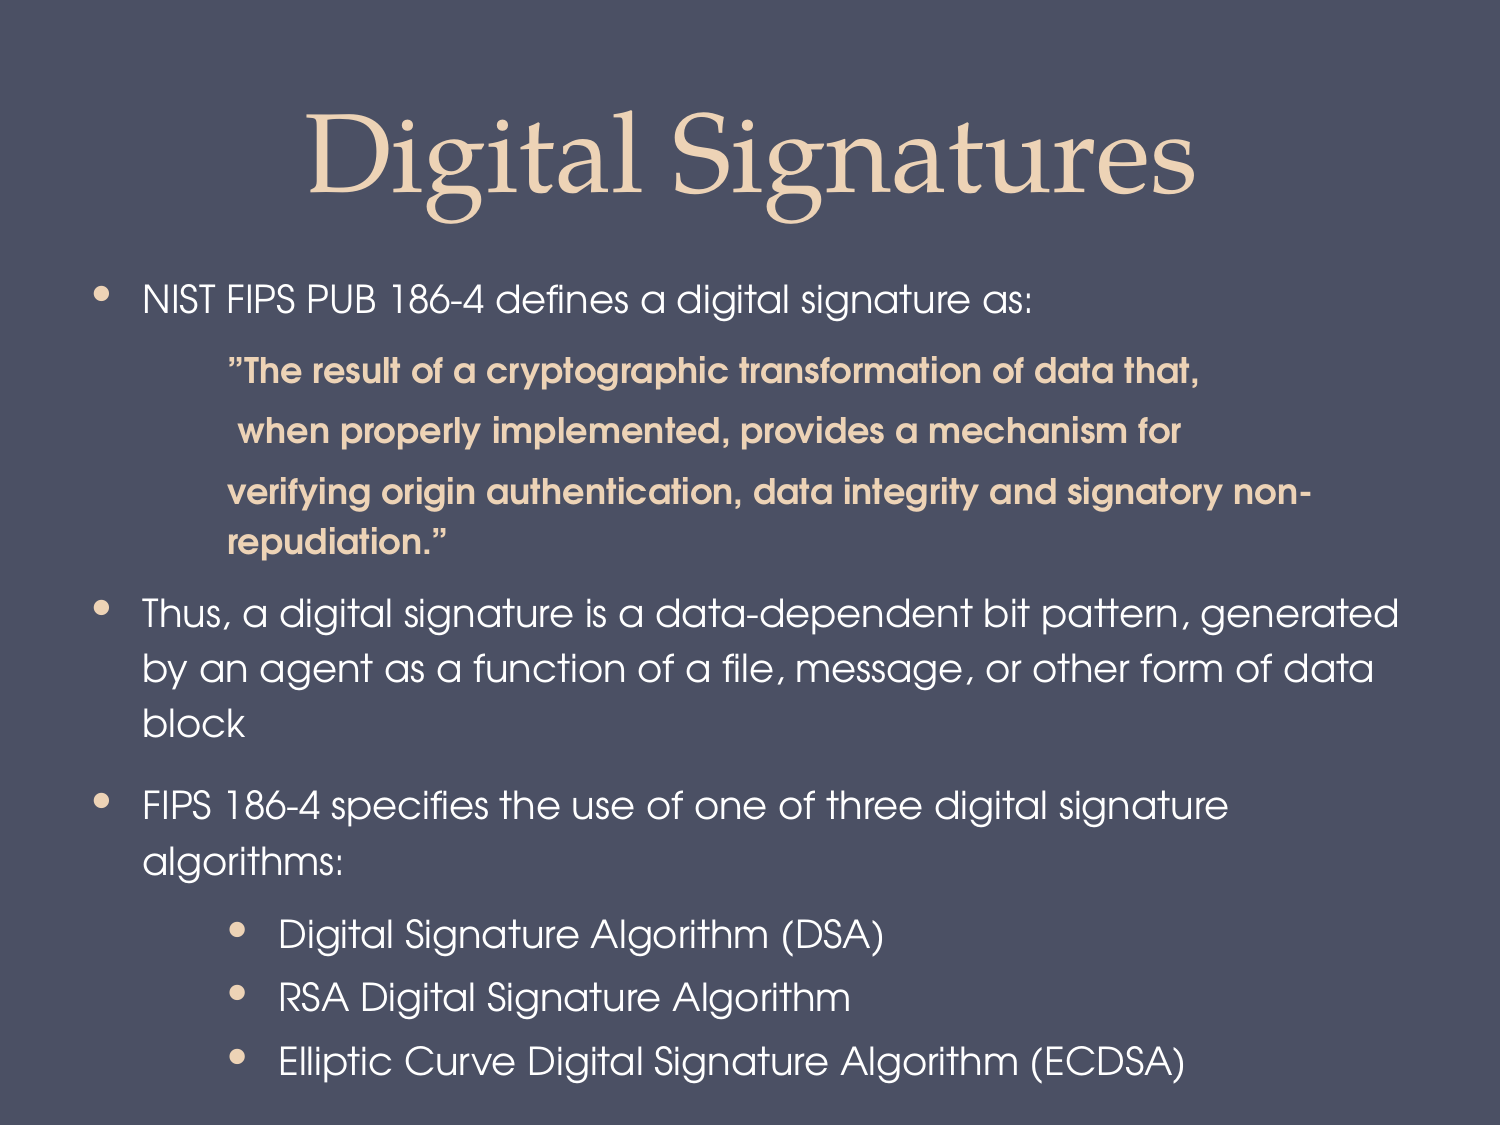

# Digital Signatures
NIST FIPS PUB 186-4 defines a digital signature as:
”The result of a cryptographic transformation of data that,
 when properly implemented, provides a mechanism for
verifying origin authentication, data integrity and signatory non-repudiation.”
Thus, a digital signature is a data-dependent bit pattern, generated by an agent as a function of a file, message, or other form of data block
FIPS 186-4 specifies the use of one of three digital signature algorithms:
Digital Signature Algorithm (DSA)
RSA Digital Signature Algorithm
Elliptic Curve Digital Signature Algorithm (ECDSA)